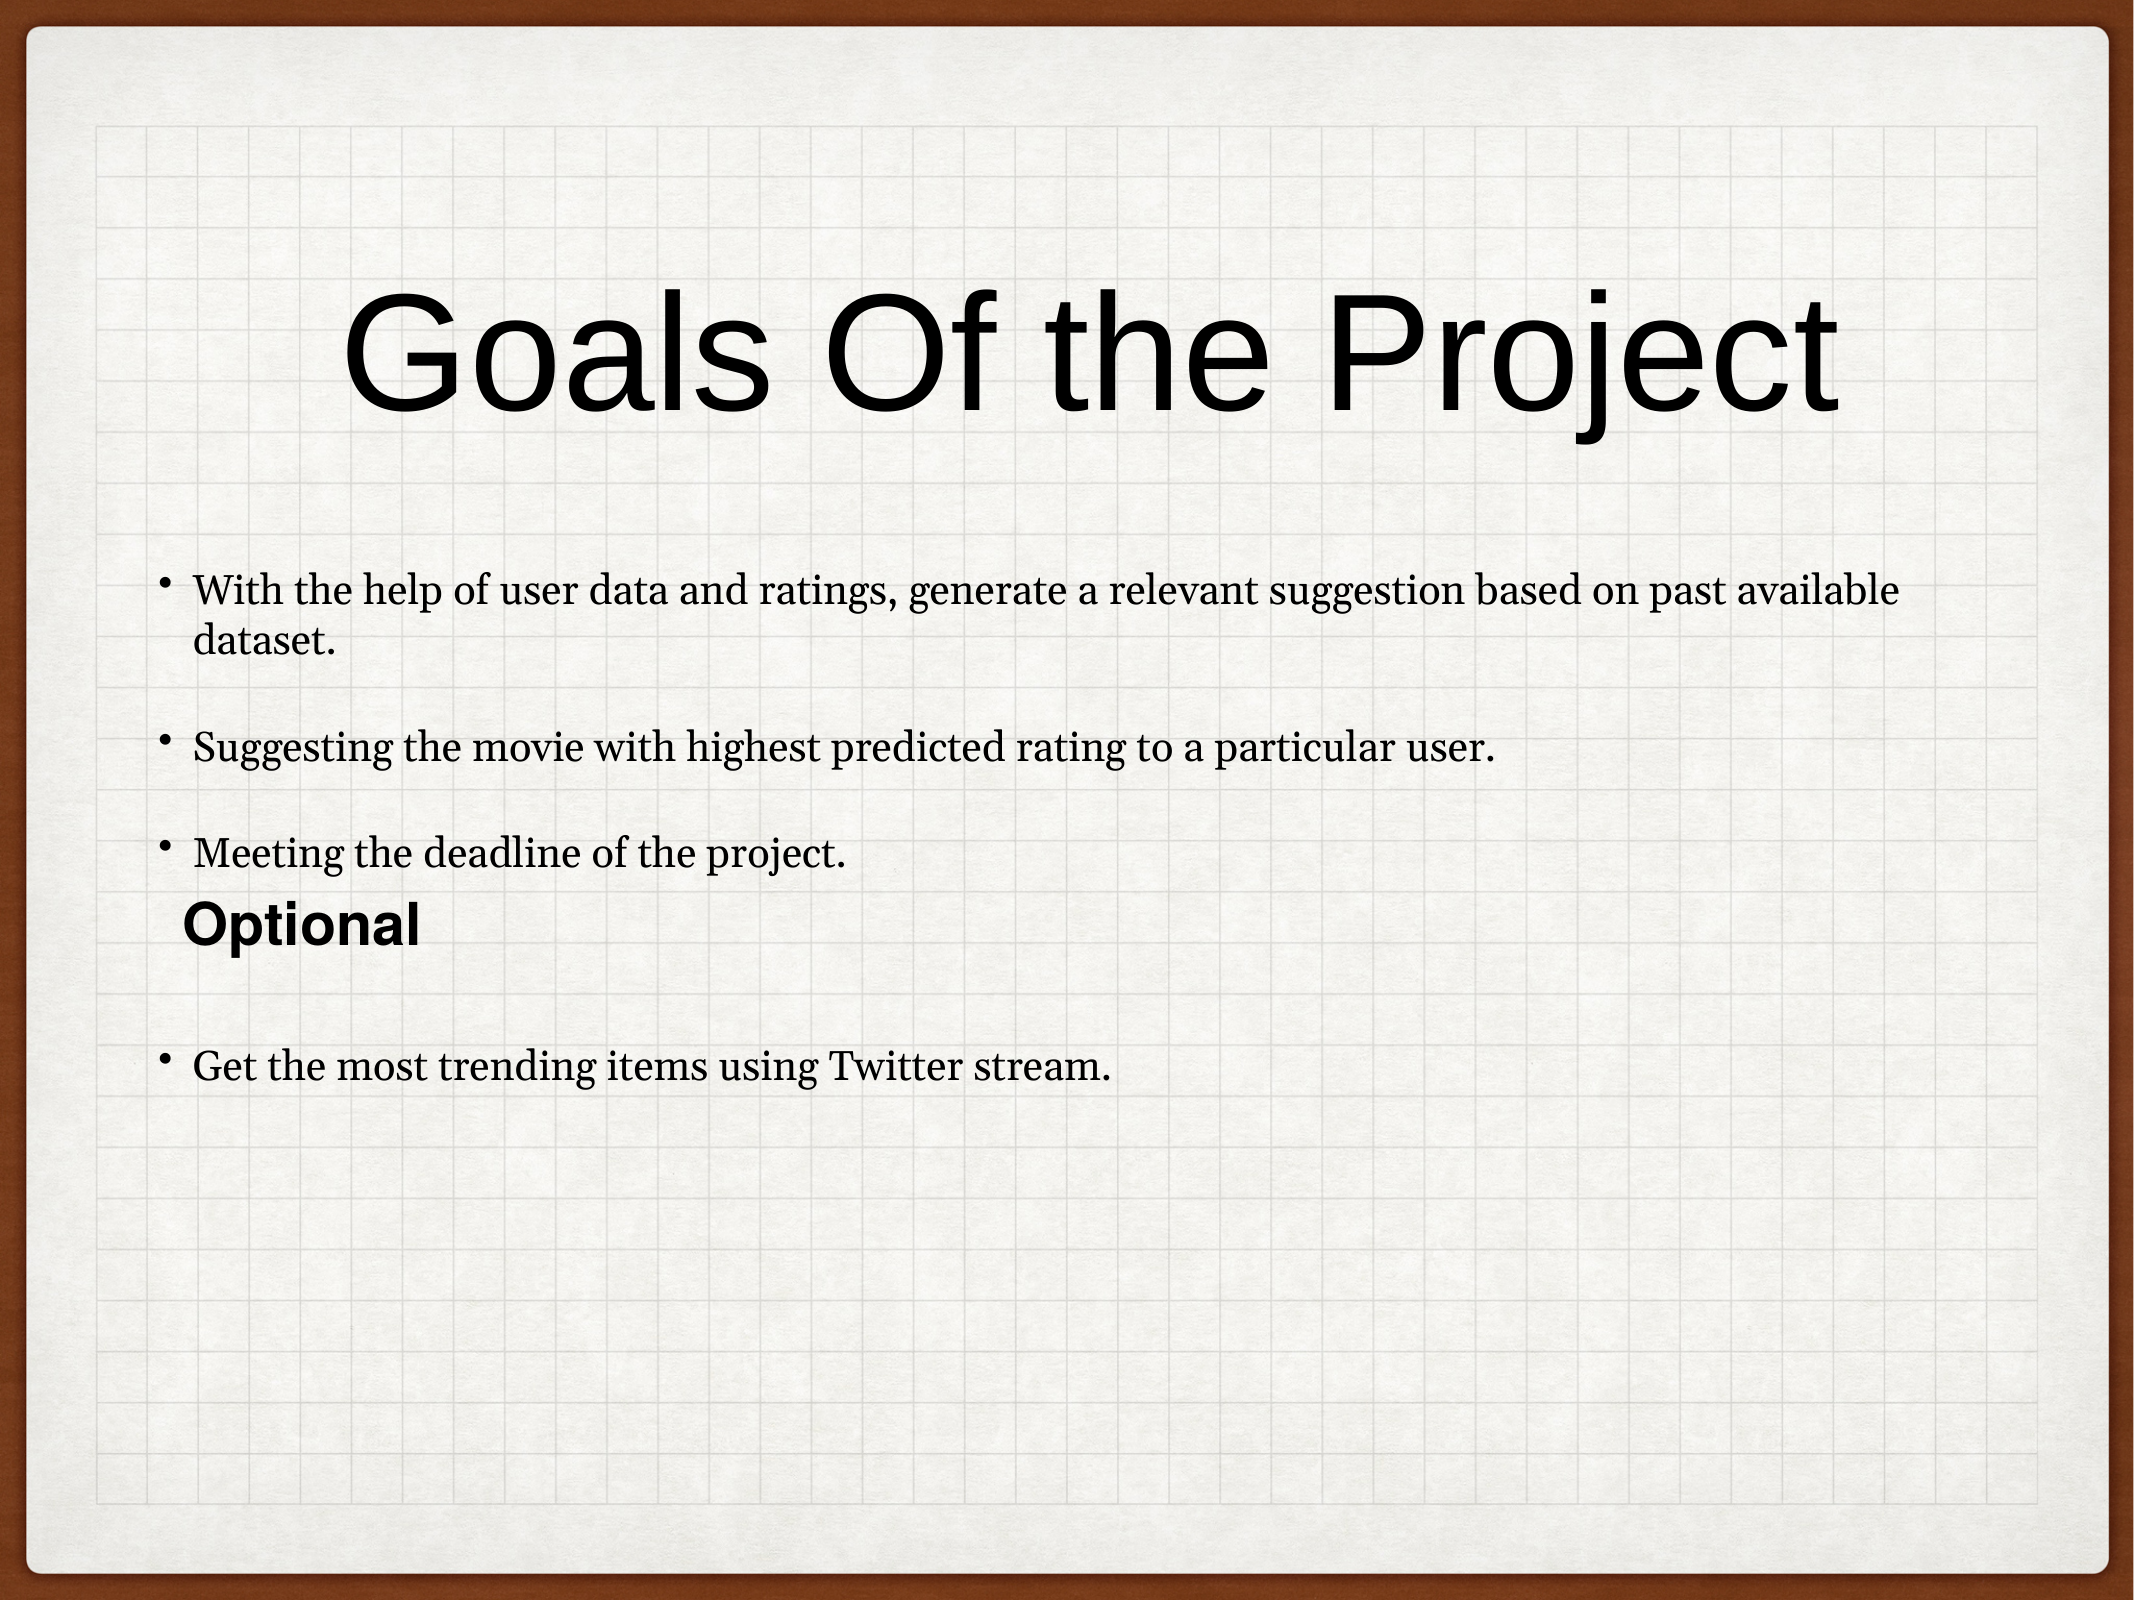

# Goals Of the Project
With the help of user data and ratings, generate a relevant suggestion based on past available dataset.
Suggesting the movie with highest predicted rating to a particular user.
Meeting the deadline of the project.

Get the most trending items using Twitter stream.
Optional